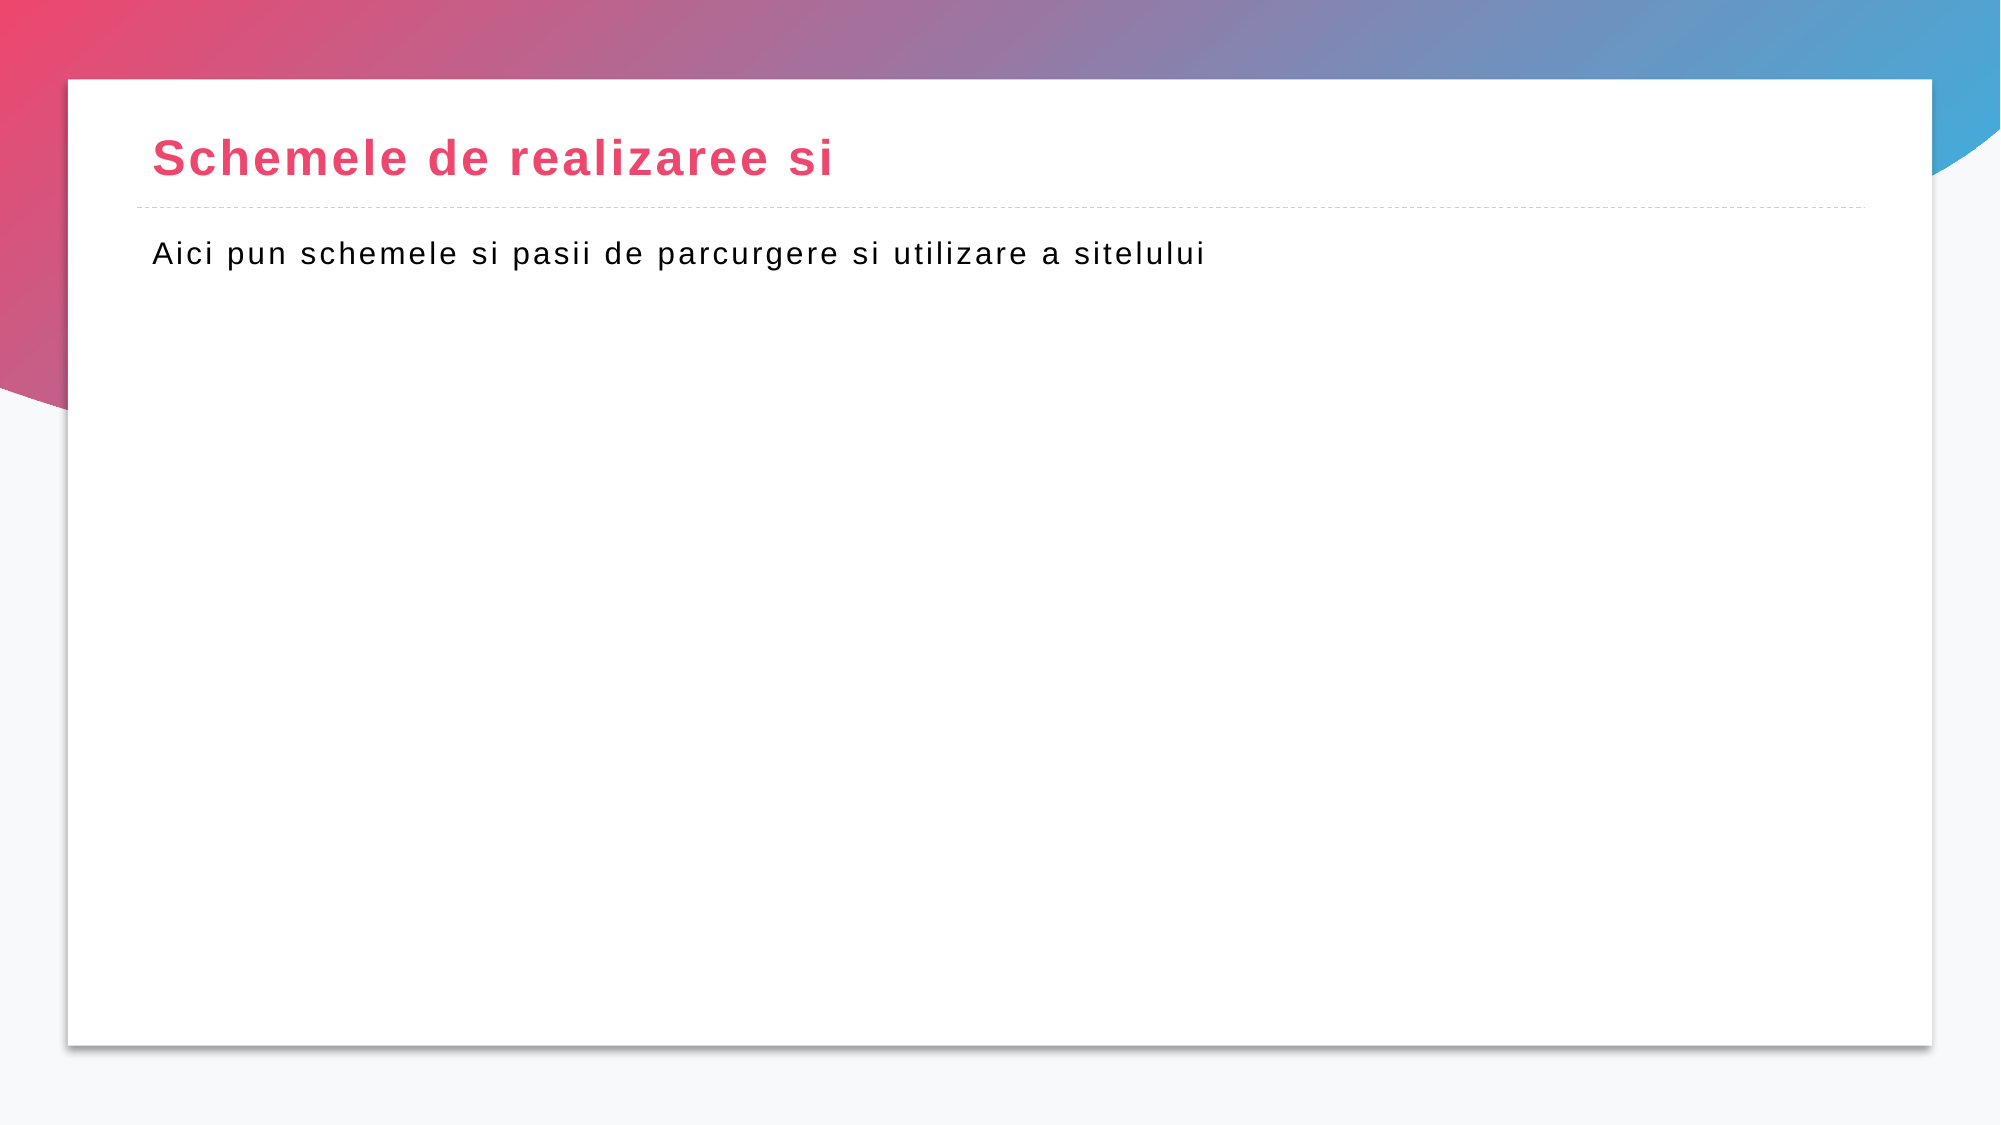

# Schemele de realizaree si
Aici pun schemele si pasii de parcurgere si utilizare a sitelului